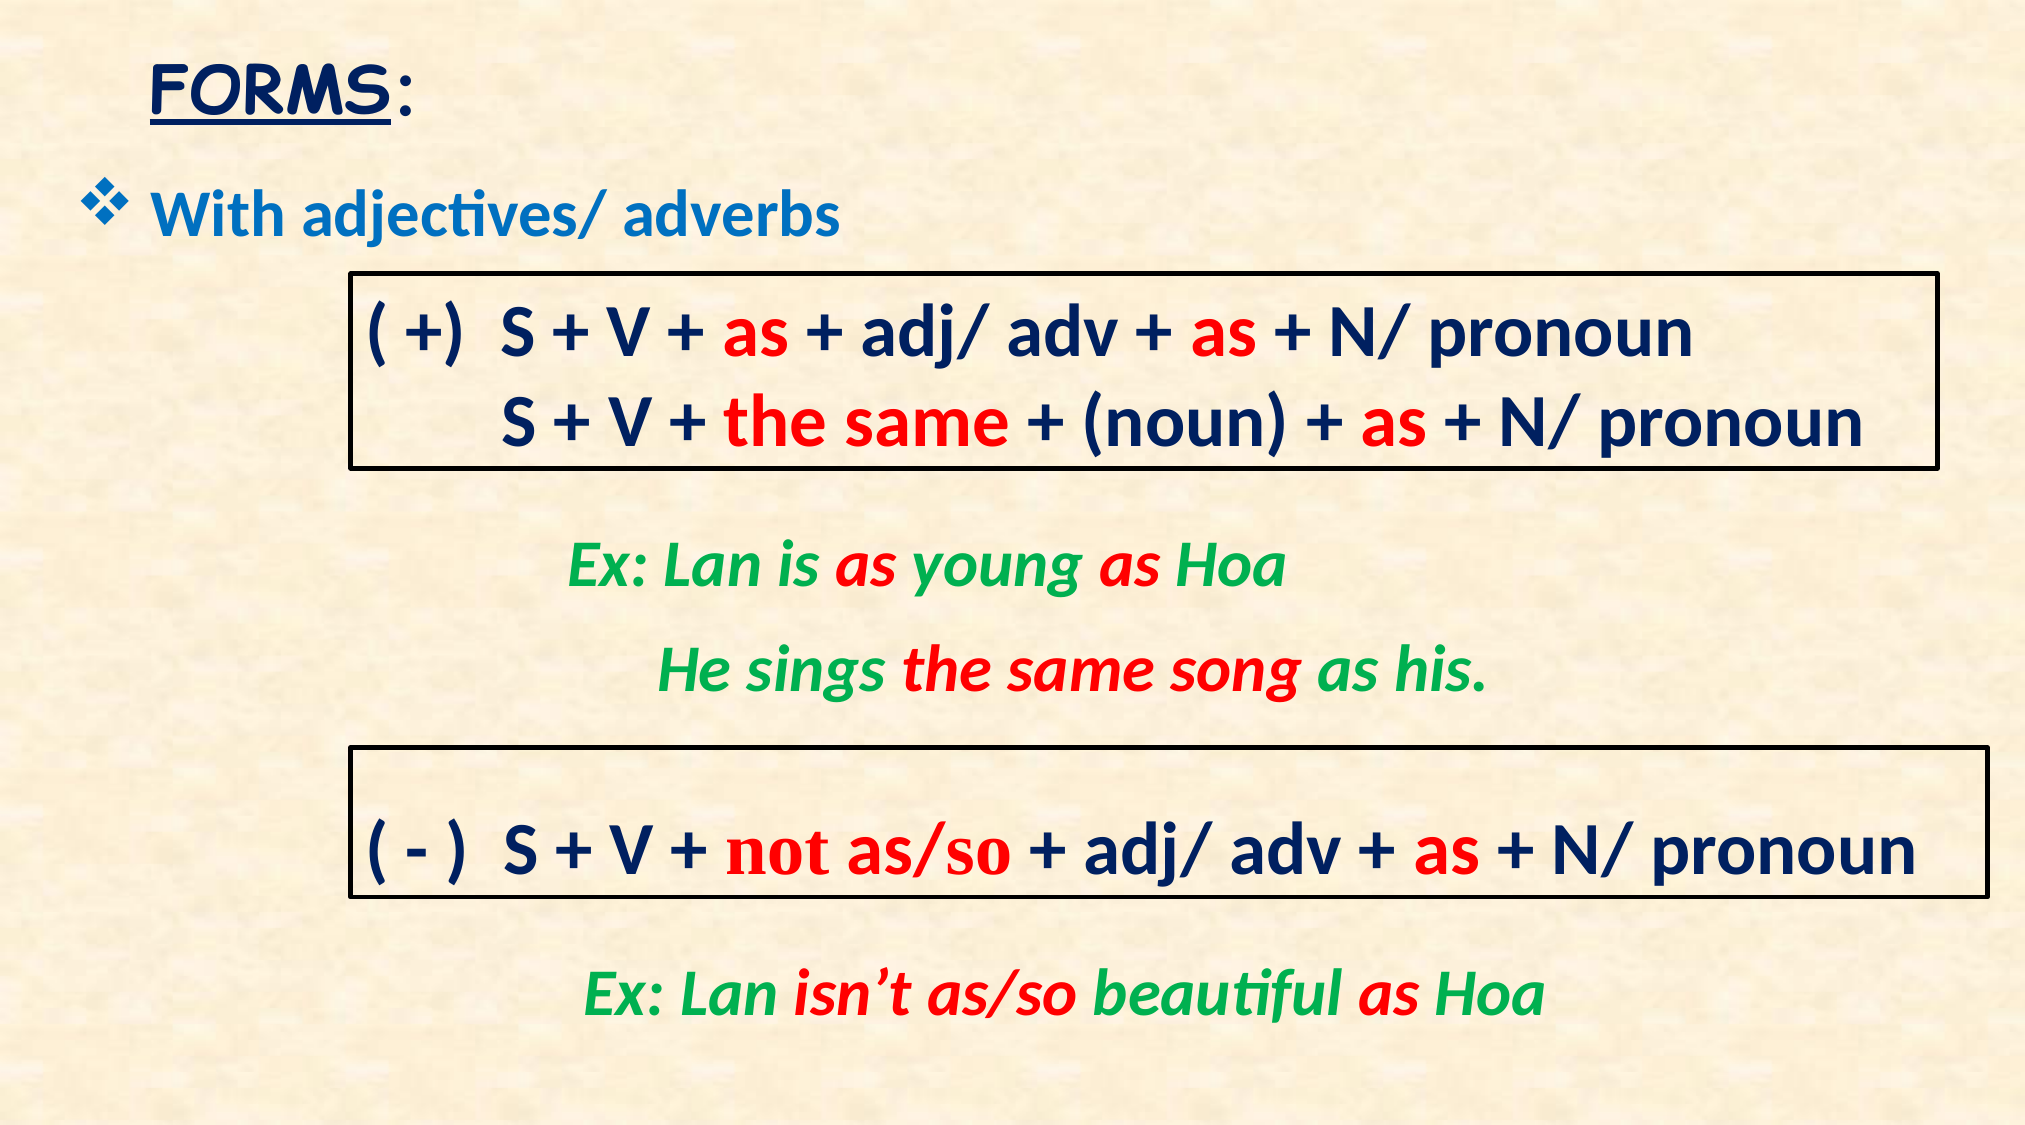

FORMS:
With adjectives/ adverbs
( +)  S + V + as + adj/ adv + as + N/ pronoun
        S + V + the same + (noun) + as + N/ pronoun
Ex: Lan is as young as Hoa
      He sings the same song as his.
( - )  S + V + not as/so + adj/ adv + as + N/ pronoun
Ex: Lan isn’t as/so beautiful as Hoa